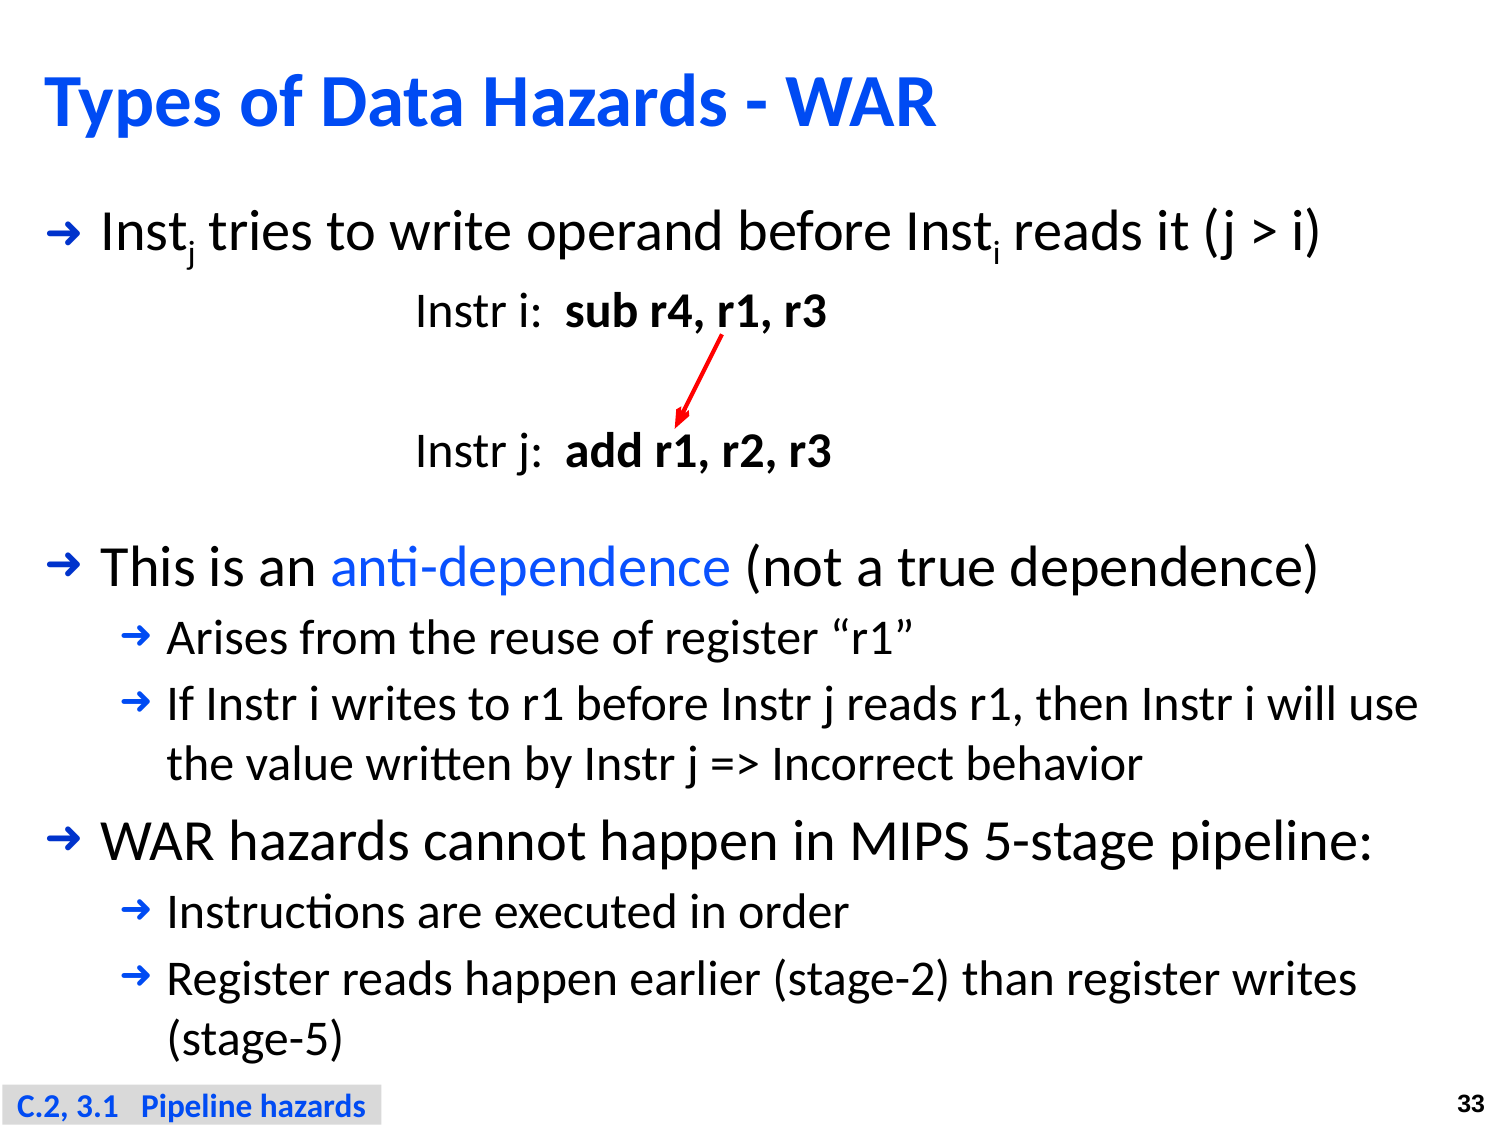

# Types of Data Hazards - WAR
Instj tries to write operand before Insti reads it (j > i)

This is an anti-dependence (not a true dependence)
Arises from the reuse of register “r1”
If Instr i writes to r1 before Instr j reads r1, then Instr i will use the value written by Instr j => Incorrect behavior
WAR hazards cannot happen in MIPS 5-stage pipeline:
Instructions are executed in order
Register reads happen earlier (stage-2) than register writes (stage-5)

Instr i:	sub r4, r1, r3

Instr j: 	add r1, r2, r3

C.2, 3.1   Pipeline hazards